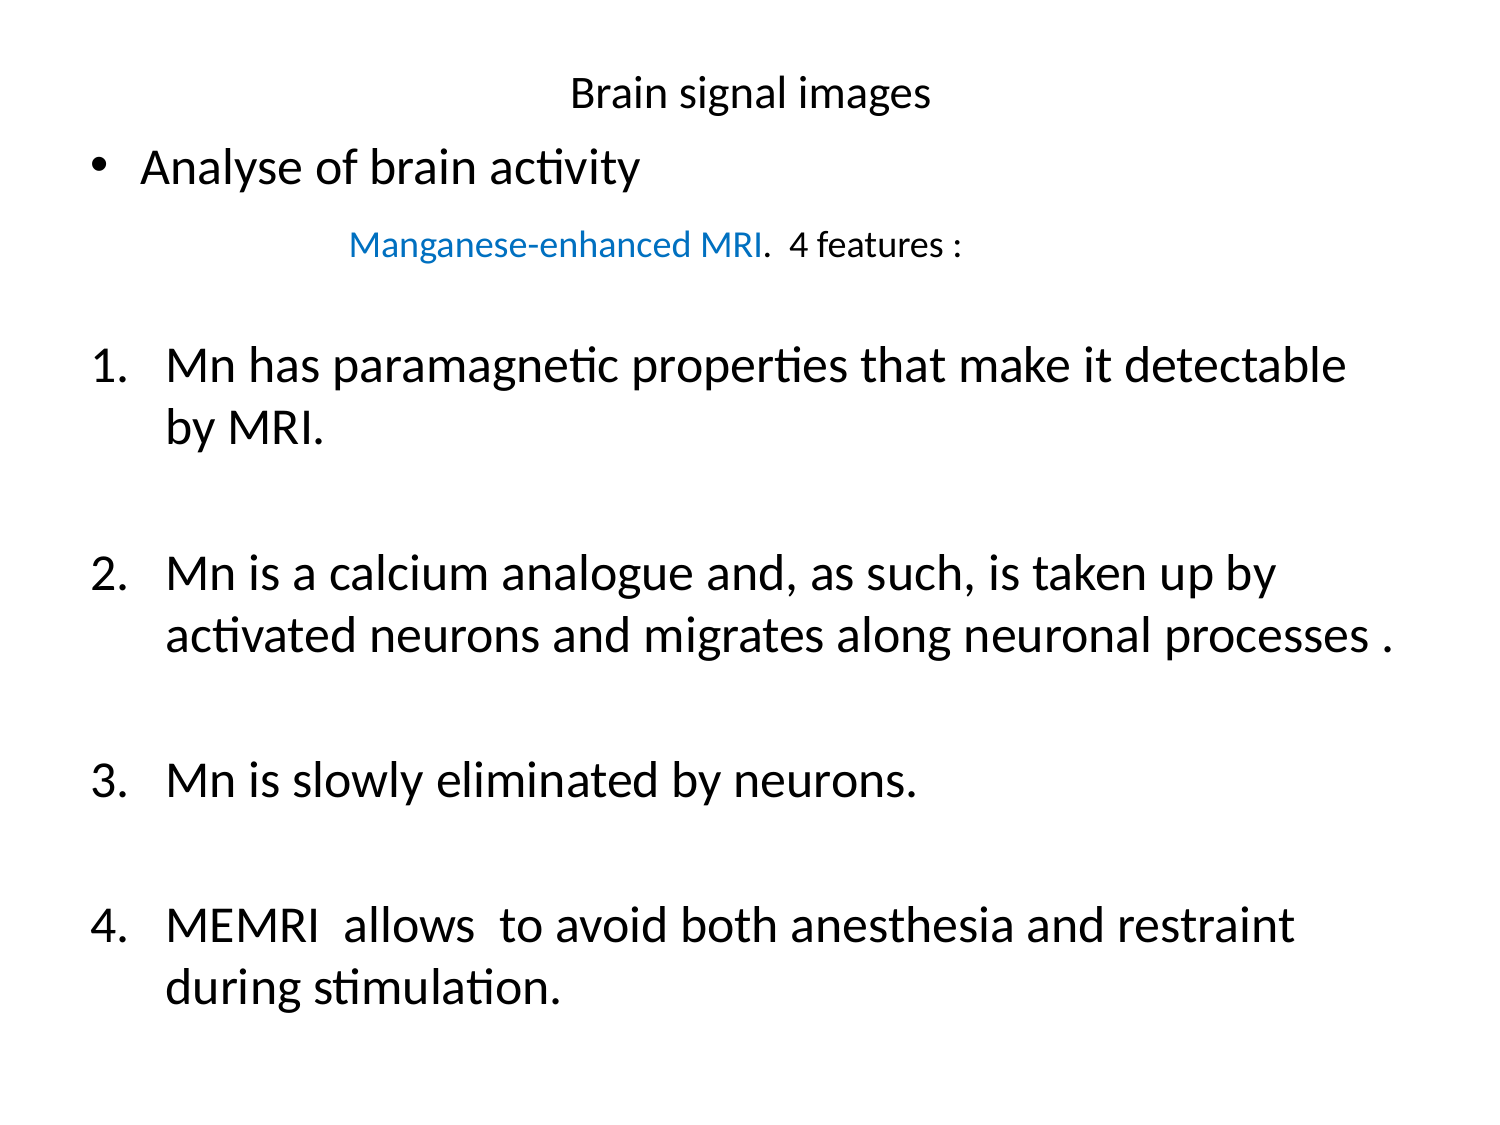

# Brain signal images
Analyse of brain activity
                      Manganese-enhanced MRI.  4 features :

Mn has paramagnetic properties that make it detectable by MRI.

Mn is a calcium analogue and, as such, is taken up by activated neurons and migrates along neuronal processes .

Mn is slowly eliminated by neurons.

MEMRI  allows  to avoid both anesthesia and restraint during stimulation.